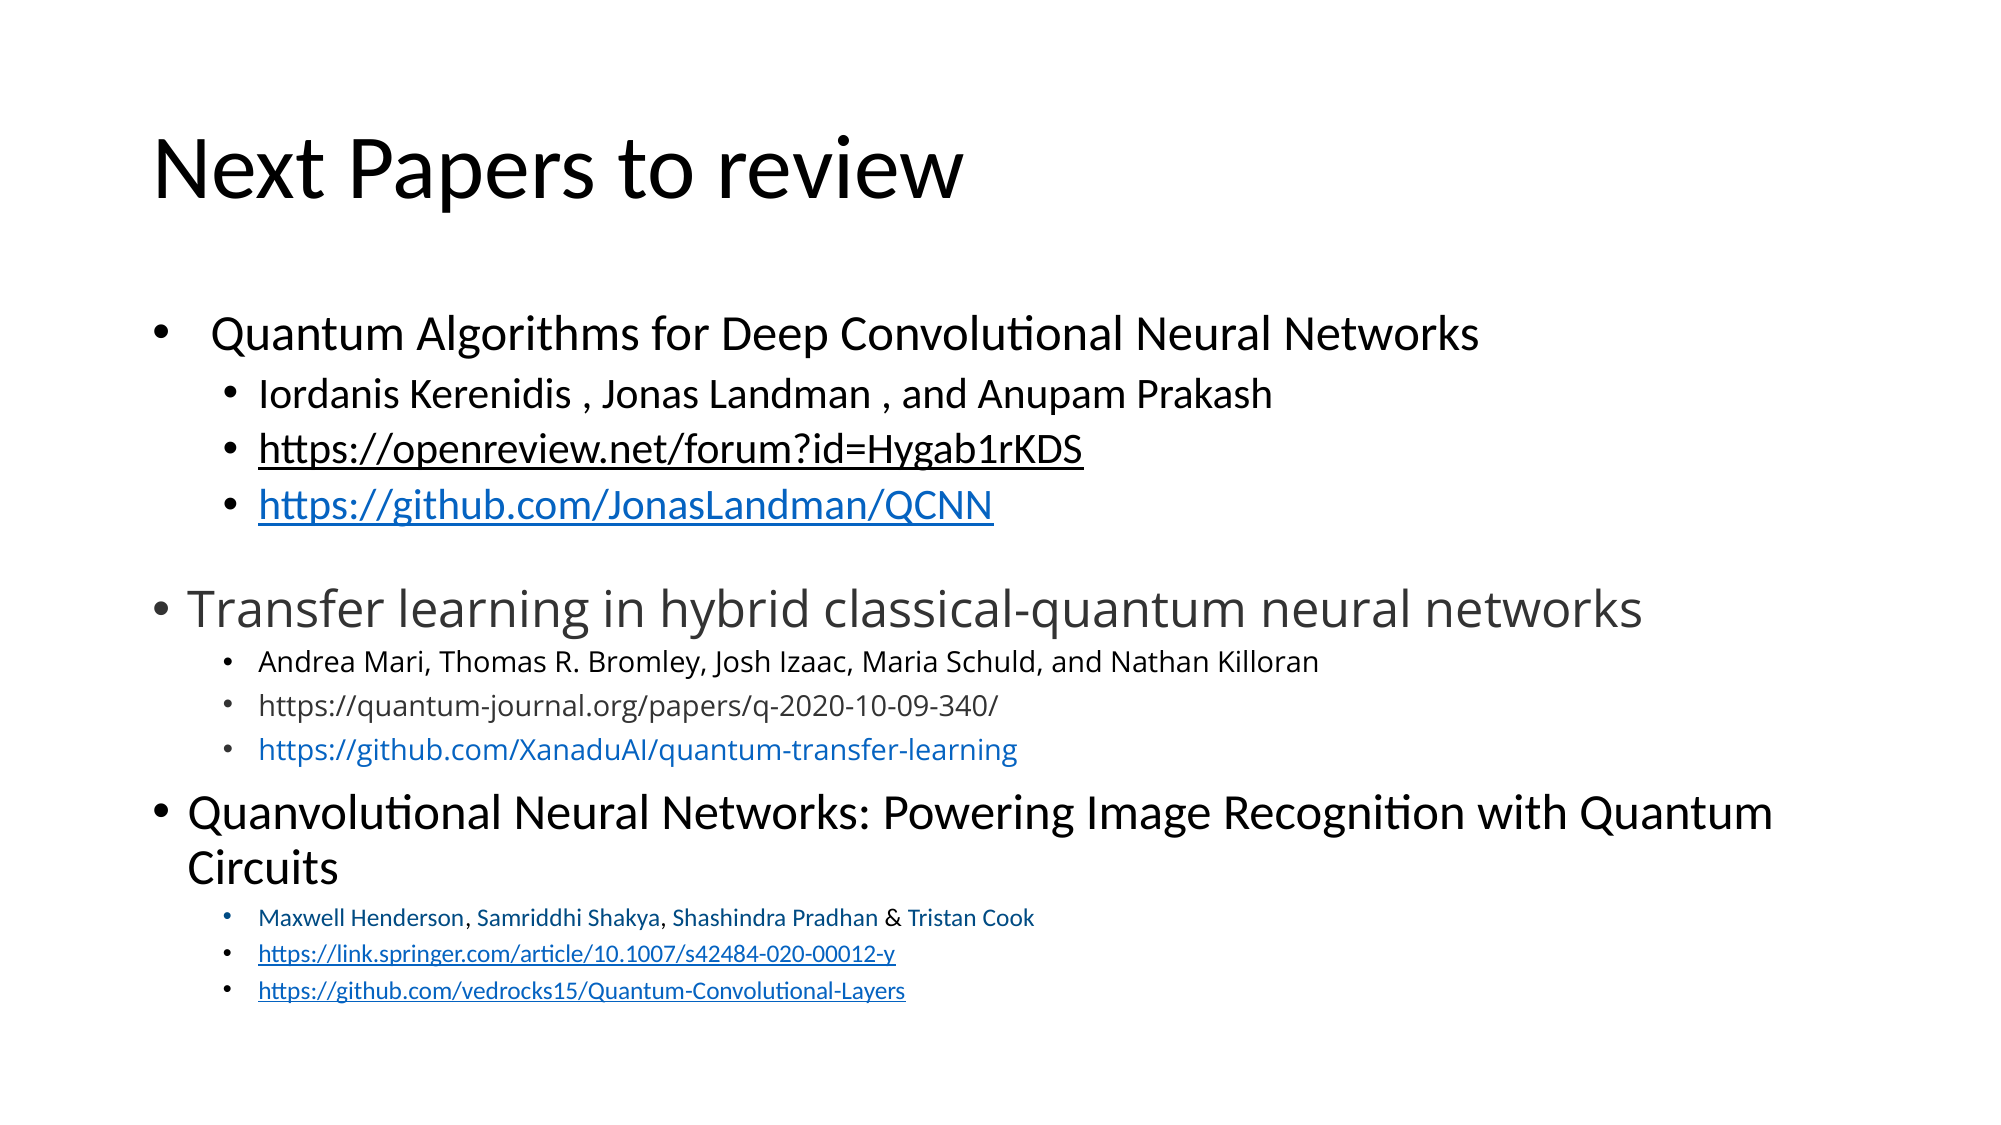

# Next Papers to review
  Quantum Algorithms for Deep Convolutional Neural Networks
Iordanis Kerenidis , Jonas Landman , and Anupam Prakash
https://openreview.net/forum?id=Hygab1rKDS
https://github.com/JonasLandman/QCNN

Transfer learning in hybrid classical-quantum neural networks
Andrea Mari, Thomas R. Bromley, Josh Izaac, Maria Schuld, and Nathan Killoran
https://quantum-journal.org/papers/q-2020-10-09-340/
https://github.com/XanaduAI/quantum-transfer-learning
Quanvolutional Neural Networks: Powering Image Recognition with Quantum Circuits
Maxwell Henderson, Samriddhi Shakya, Shashindra Pradhan & Tristan Cook
https://link.springer.com/article/10.1007/s42484-020-00012-y
https://github.com/vedrocks15/Quantum-Convolutional-Layers